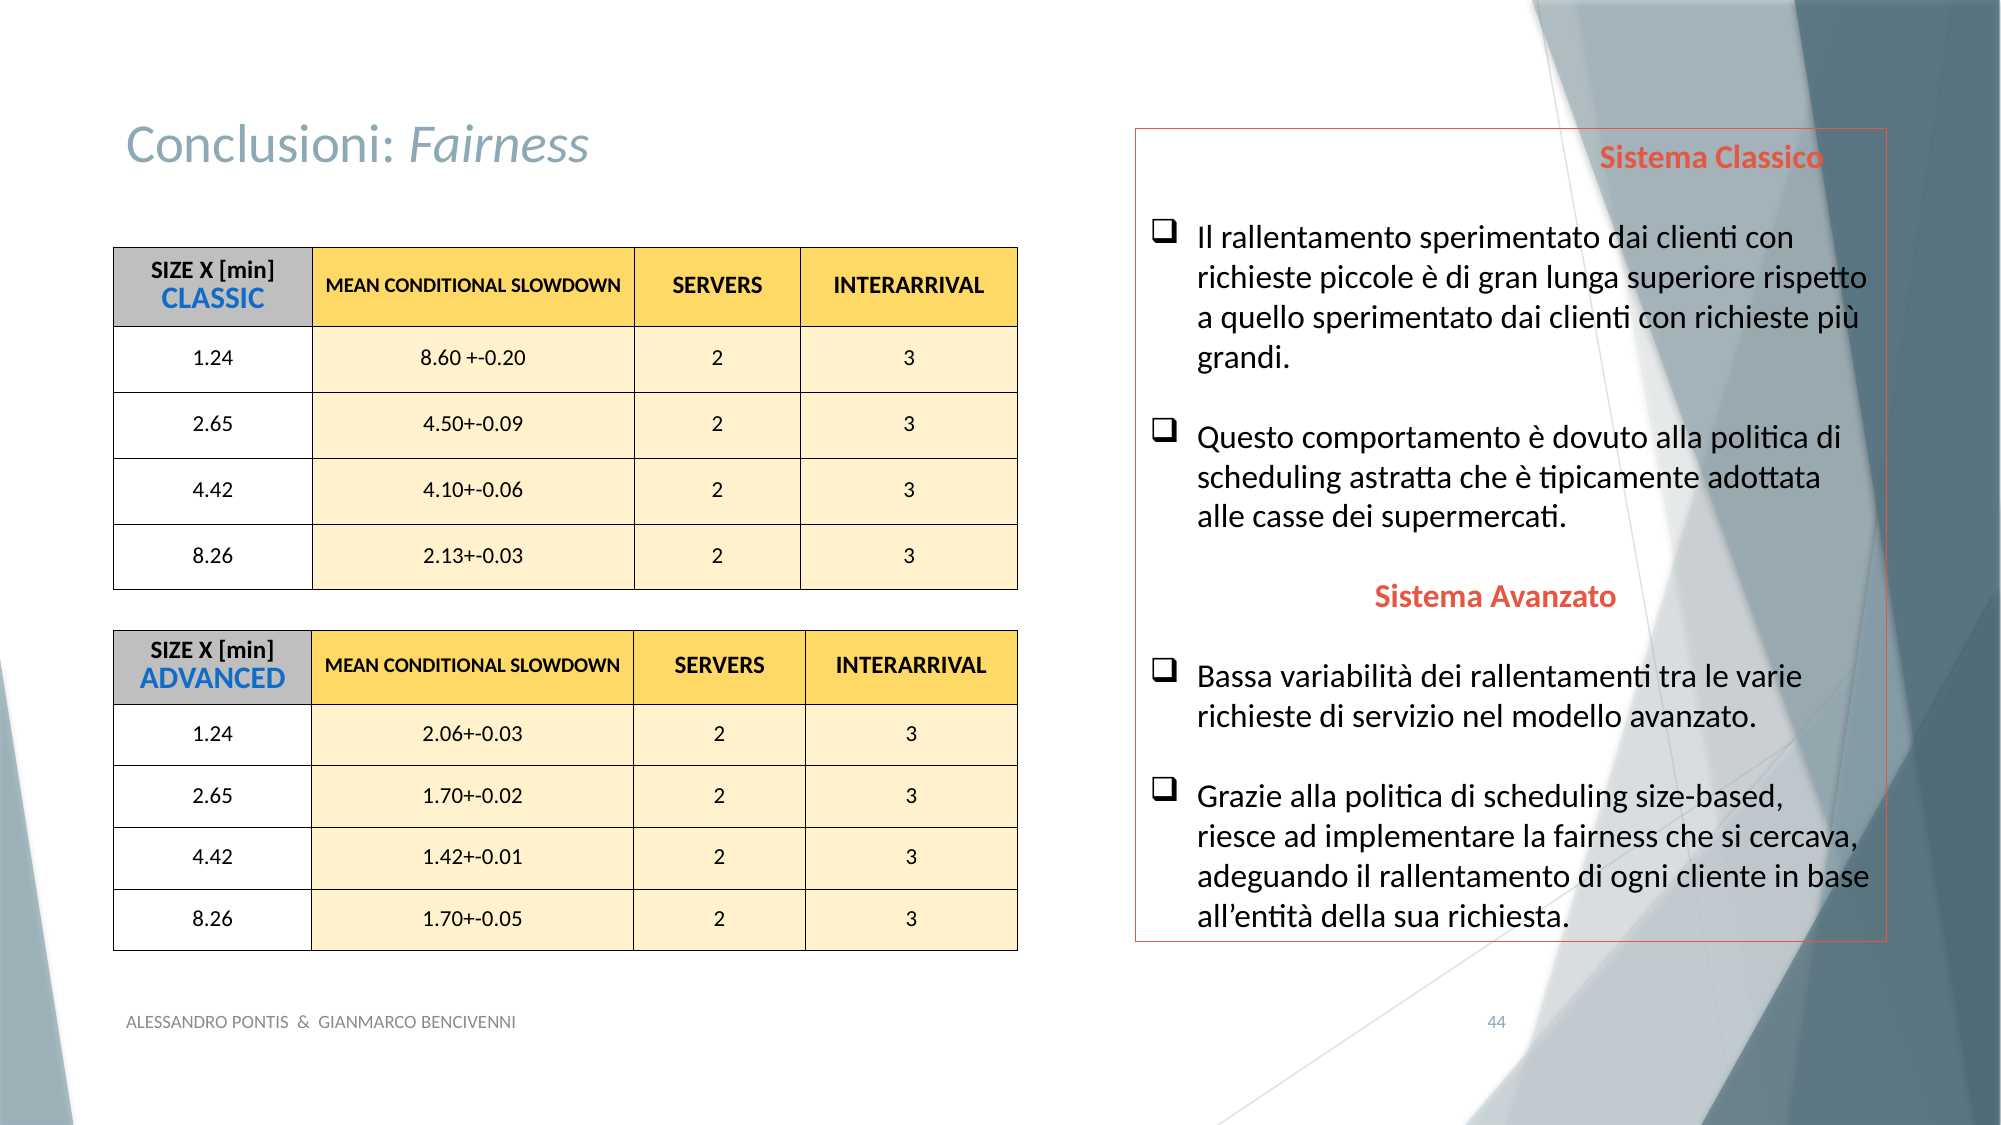

# Conclusioni: Fairness
			Sistema Classico

Il rallentamento sperimentato dai clienti con richieste piccole è di gran lunga superiore rispetto a quello sperimentato dai clienti con richieste più grandi.

Questo comportamento è dovuto alla politica di scheduling astratta che è tipicamente adottata alle casse dei supermercati.

Sistema Avanzato

Bassa variabilità dei rallentamenti tra le varie richieste di servizio nel modello avanzato.

Grazie alla politica di scheduling size-based, riesce ad implementare la fairness che si cercava, adeguando il rallentamento di ogni cliente in base all’entità della sua richiesta.
| SIZE X [min] CLASSIC | MEAN CONDITIONAL SLOWDOWN | SERVERS | INTERARRIVAL |
| --- | --- | --- | --- |
| 1.24 | 8.60 +-0.20 | 2 | 3 |
| 2.65 | 4.50+-0.09 | 2 | 3 |
| 4.42 | 4.10+-0.06 | 2 | 3 |
| 8.26 | 2.13+-0.03 | 2 | 3 |
| SIZE X [min] ADVANCED | MEAN CONDITIONAL SLOWDOWN | SERVERS | INTERARRIVAL |
| --- | --- | --- | --- |
| 1.24 | 2.06+-0.03 | 2 | 3 |
| 2.65 | 1.70+-0.02 | 2 | 3 |
| 4.42 | 1.42+-0.01 | 2 | 3 |
| 8.26 | 1.70+-0.05 | 2 | 3 |
ALESSANDRO PONTIS  &  GIANMARCO BENCIVENNI
44